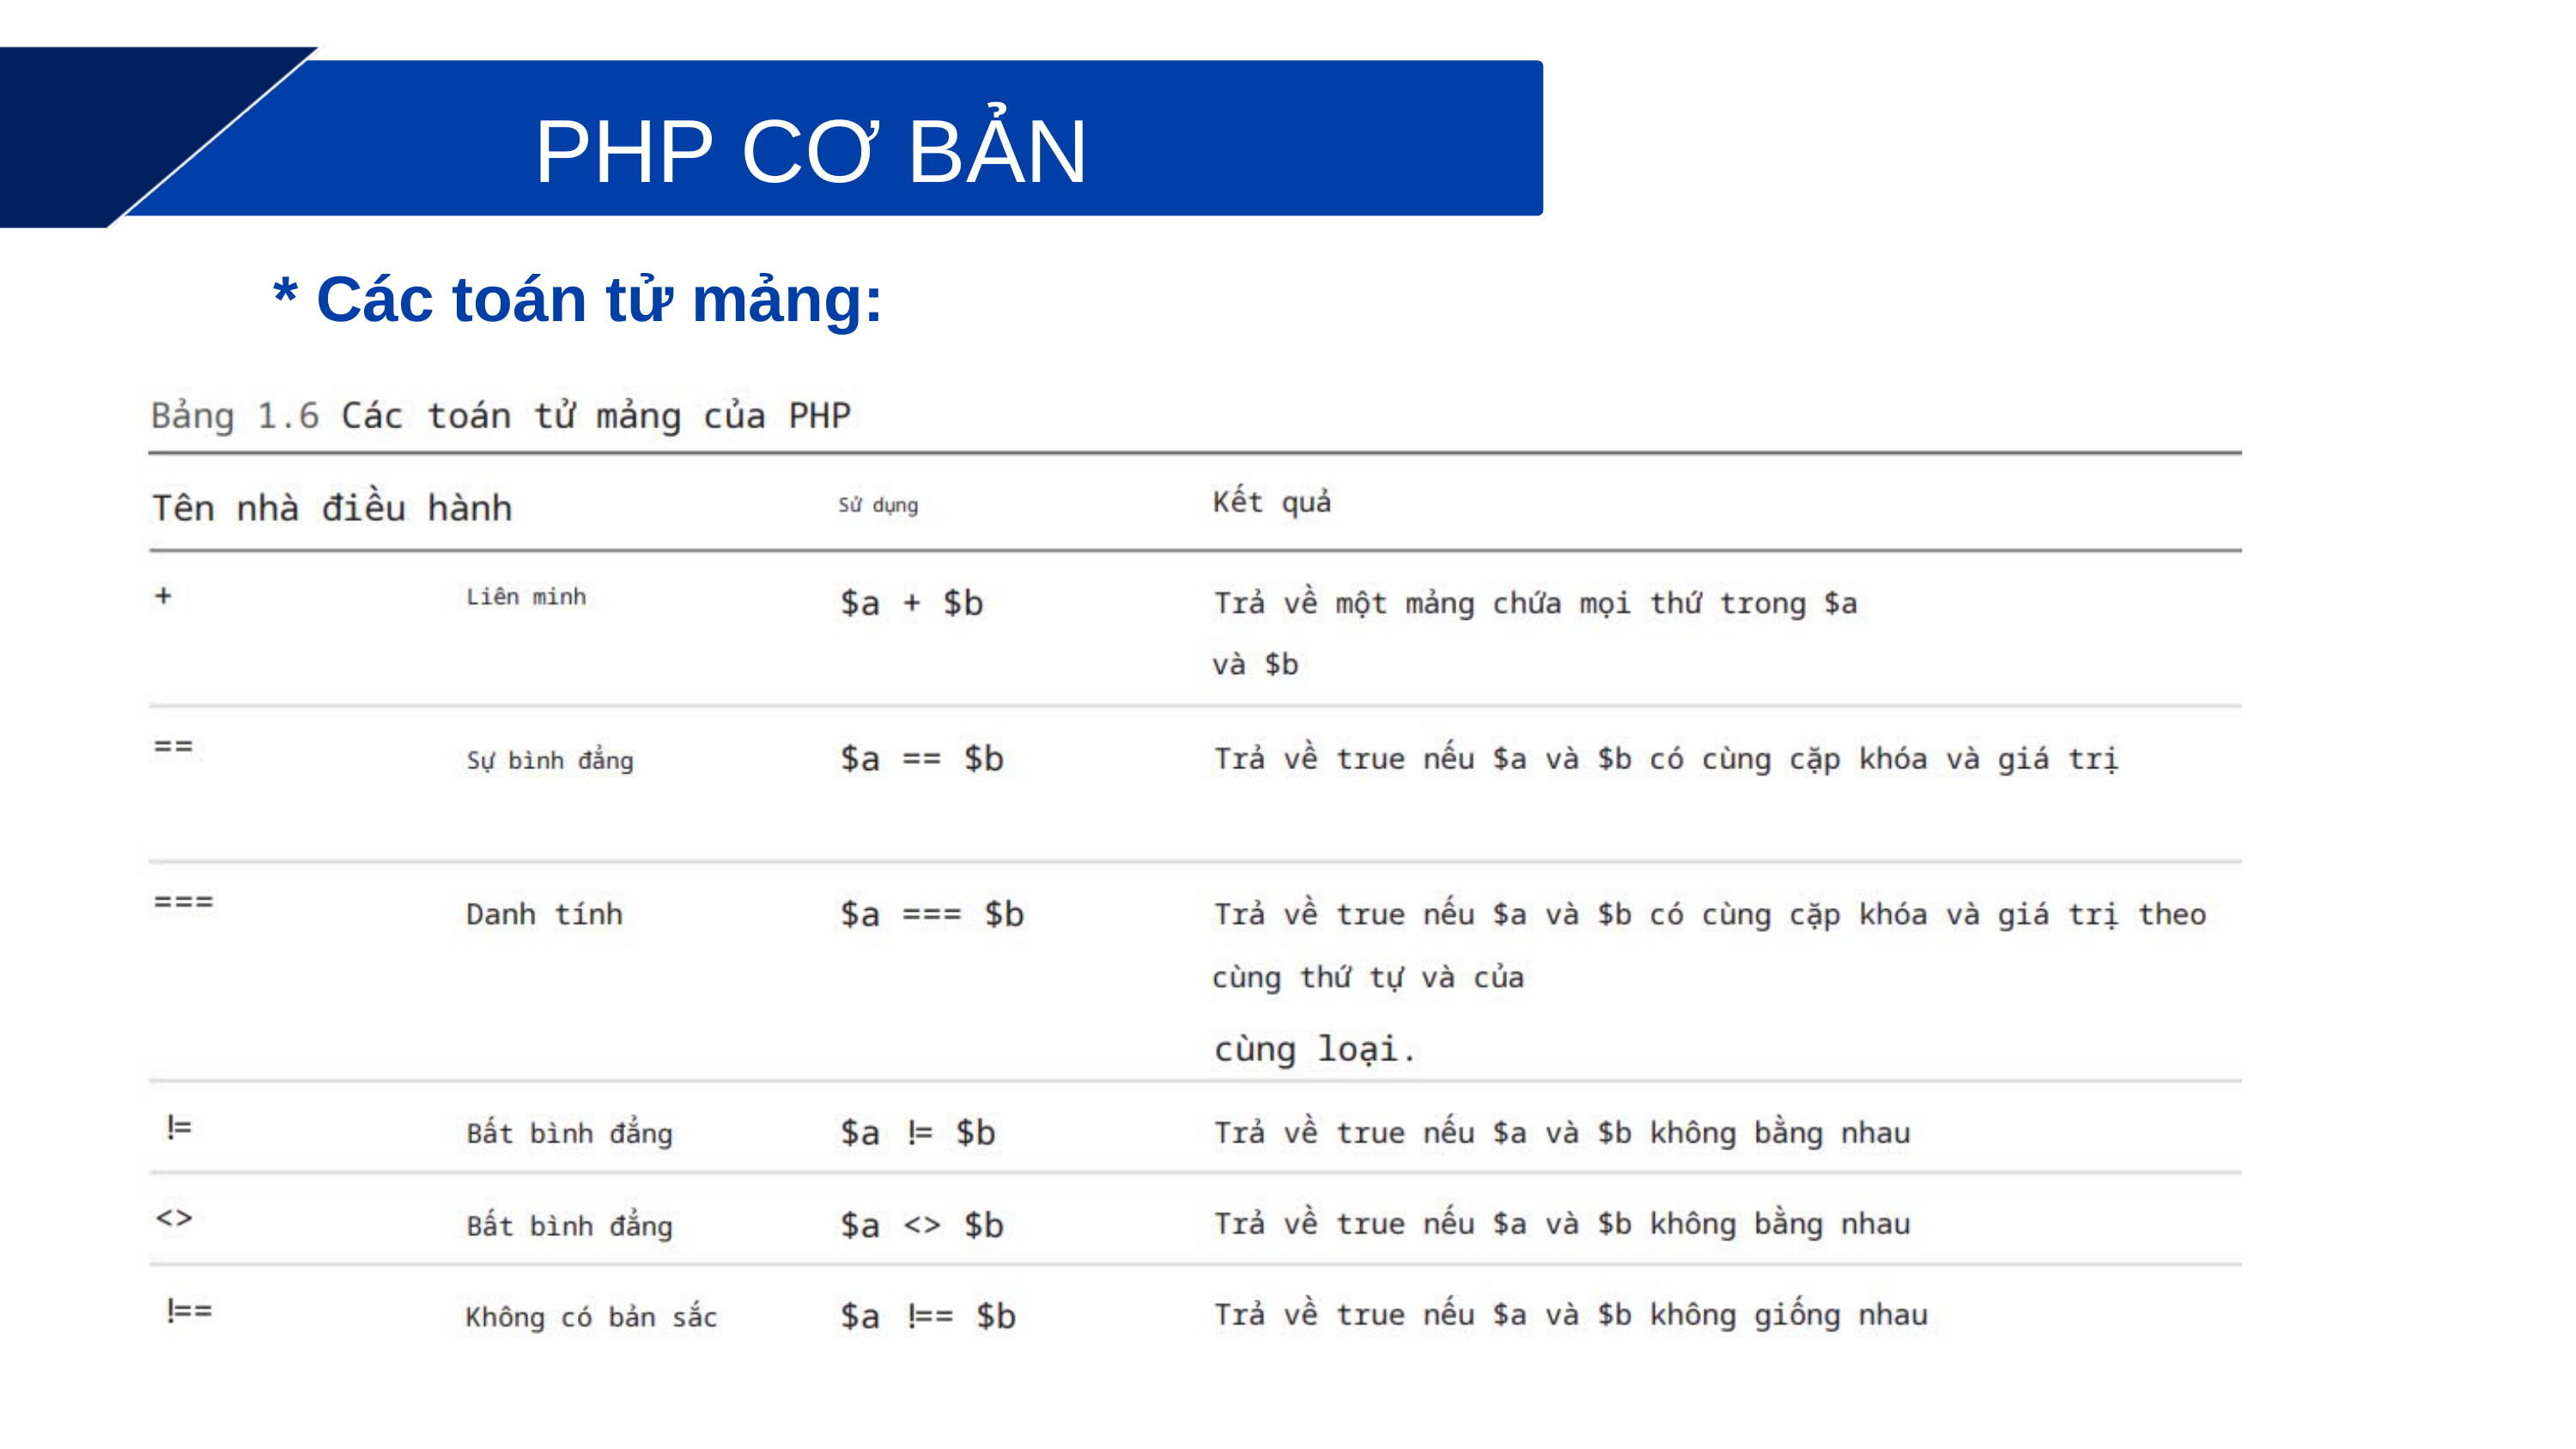

PHP CƠ BẢN

* Các toán tử mảng: